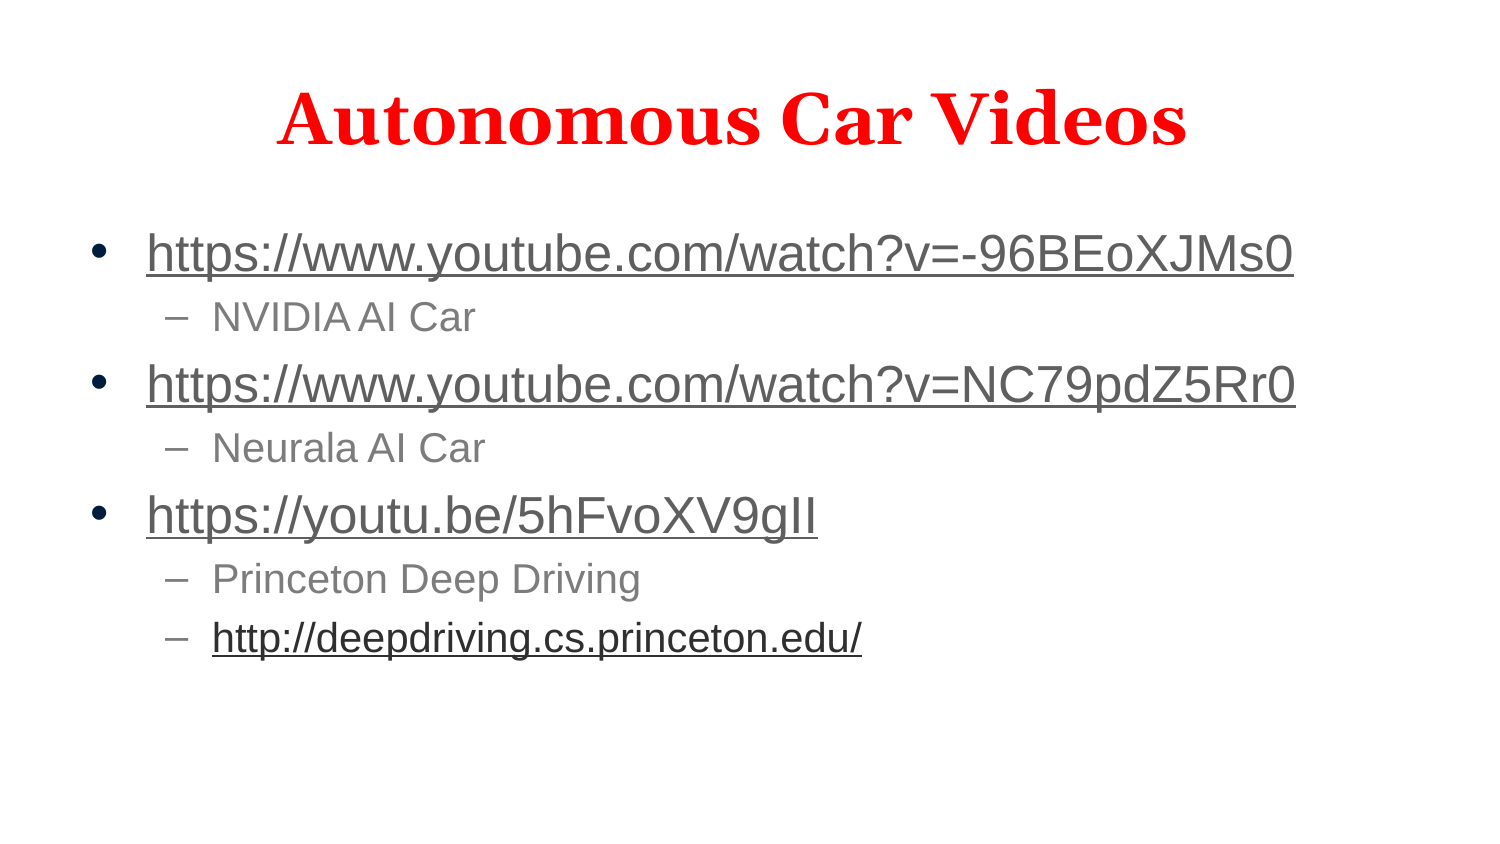

# Autonomous Car Videos
https://www.youtube.com/watch?v=-96BEoXJMs0
NVIDIA AI Car
https://www.youtube.com/watch?v=NC79pdZ5Rr0
Neurala AI Car
https://youtu.be/5hFvoXV9gII
Princeton Deep Driving
http://deepdriving.cs.princeton.edu/